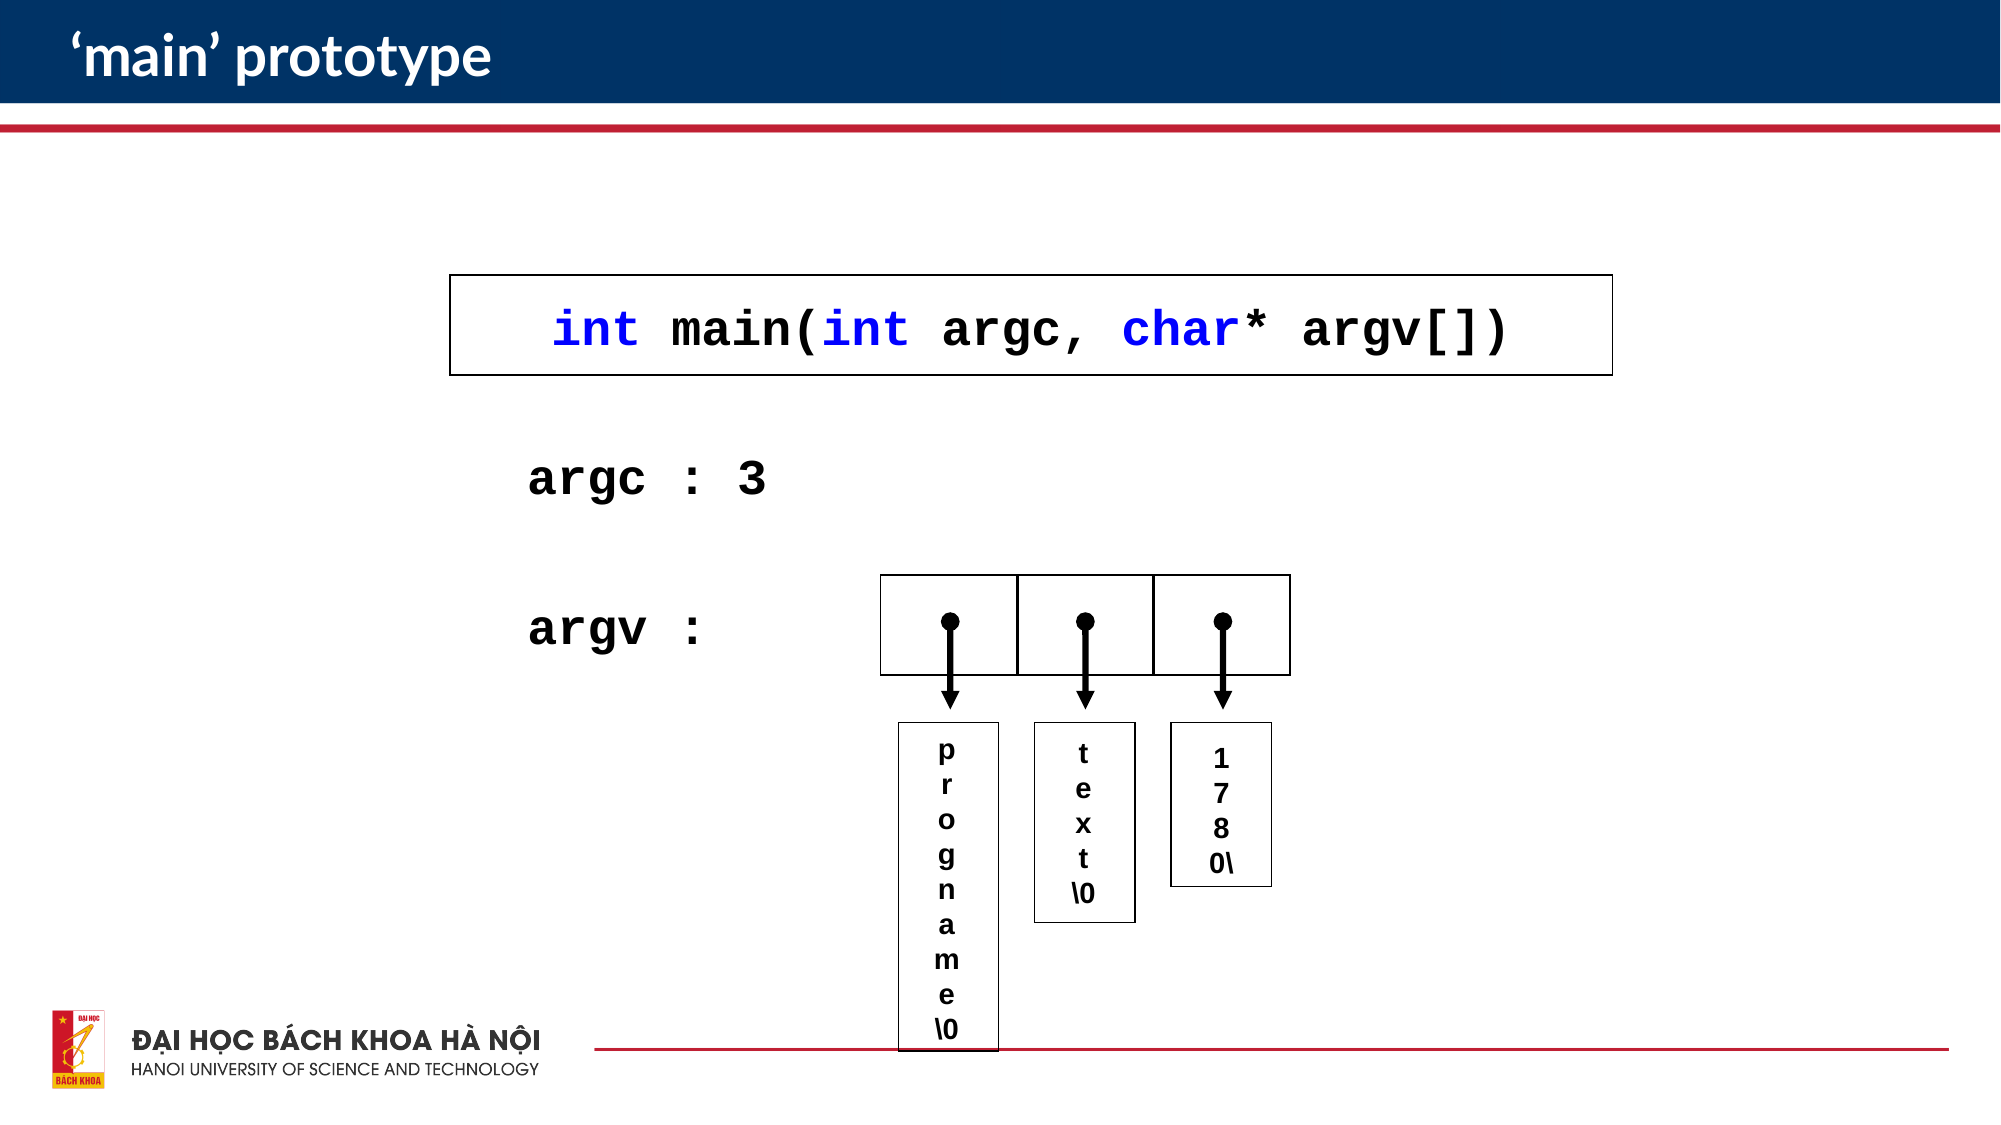

# ‘main’ prototype

int main(int argc, char* argv[])
argc : 3

argv :

p
r
o
g
n
a
m
e
\0
t
e
x
t
\0
1
7
8
\0